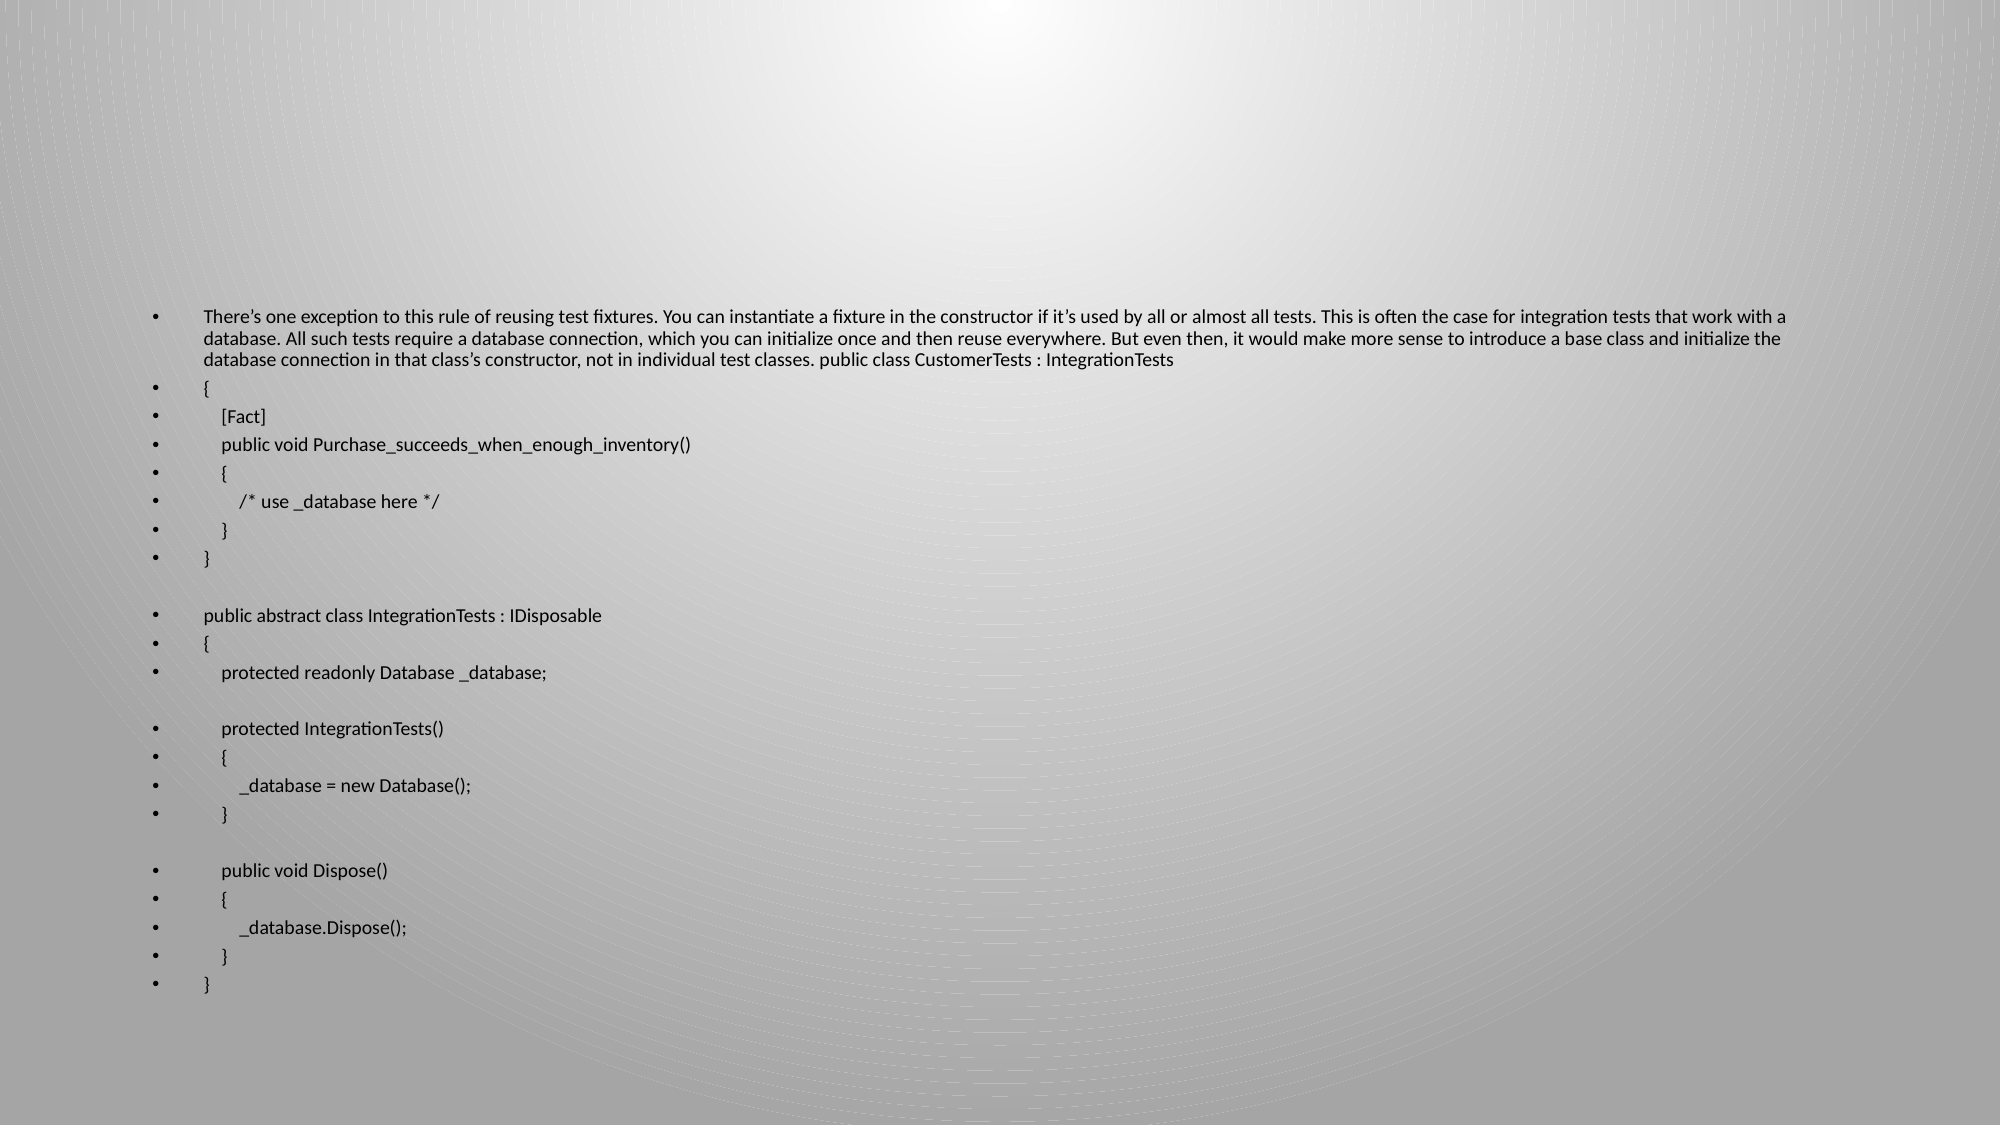

#
There’s one exception to this rule of reusing test fixtures. You can instantiate a fixture in the constructor if it’s used by all or almost all tests. This is often the case for integration tests that work with a database. All such tests require a database connection, which you can initialize once and then reuse everywhere. But even then, it would make more sense to introduce a base class and initialize the database connection in that class’s constructor, not in individual test classes. public class CustomerTests : IntegrationTests
{
    [Fact]
    public void Purchase_succeeds_when_enough_inventory()
    {
        /* use _database here */
    }
}

public abstract class IntegrationTests : IDisposable
{
    protected readonly Database _database;

    protected IntegrationTests()
    {
        _database = new Database();
    }

    public void Dispose()
    {
        _database.Dispose();
    }
}